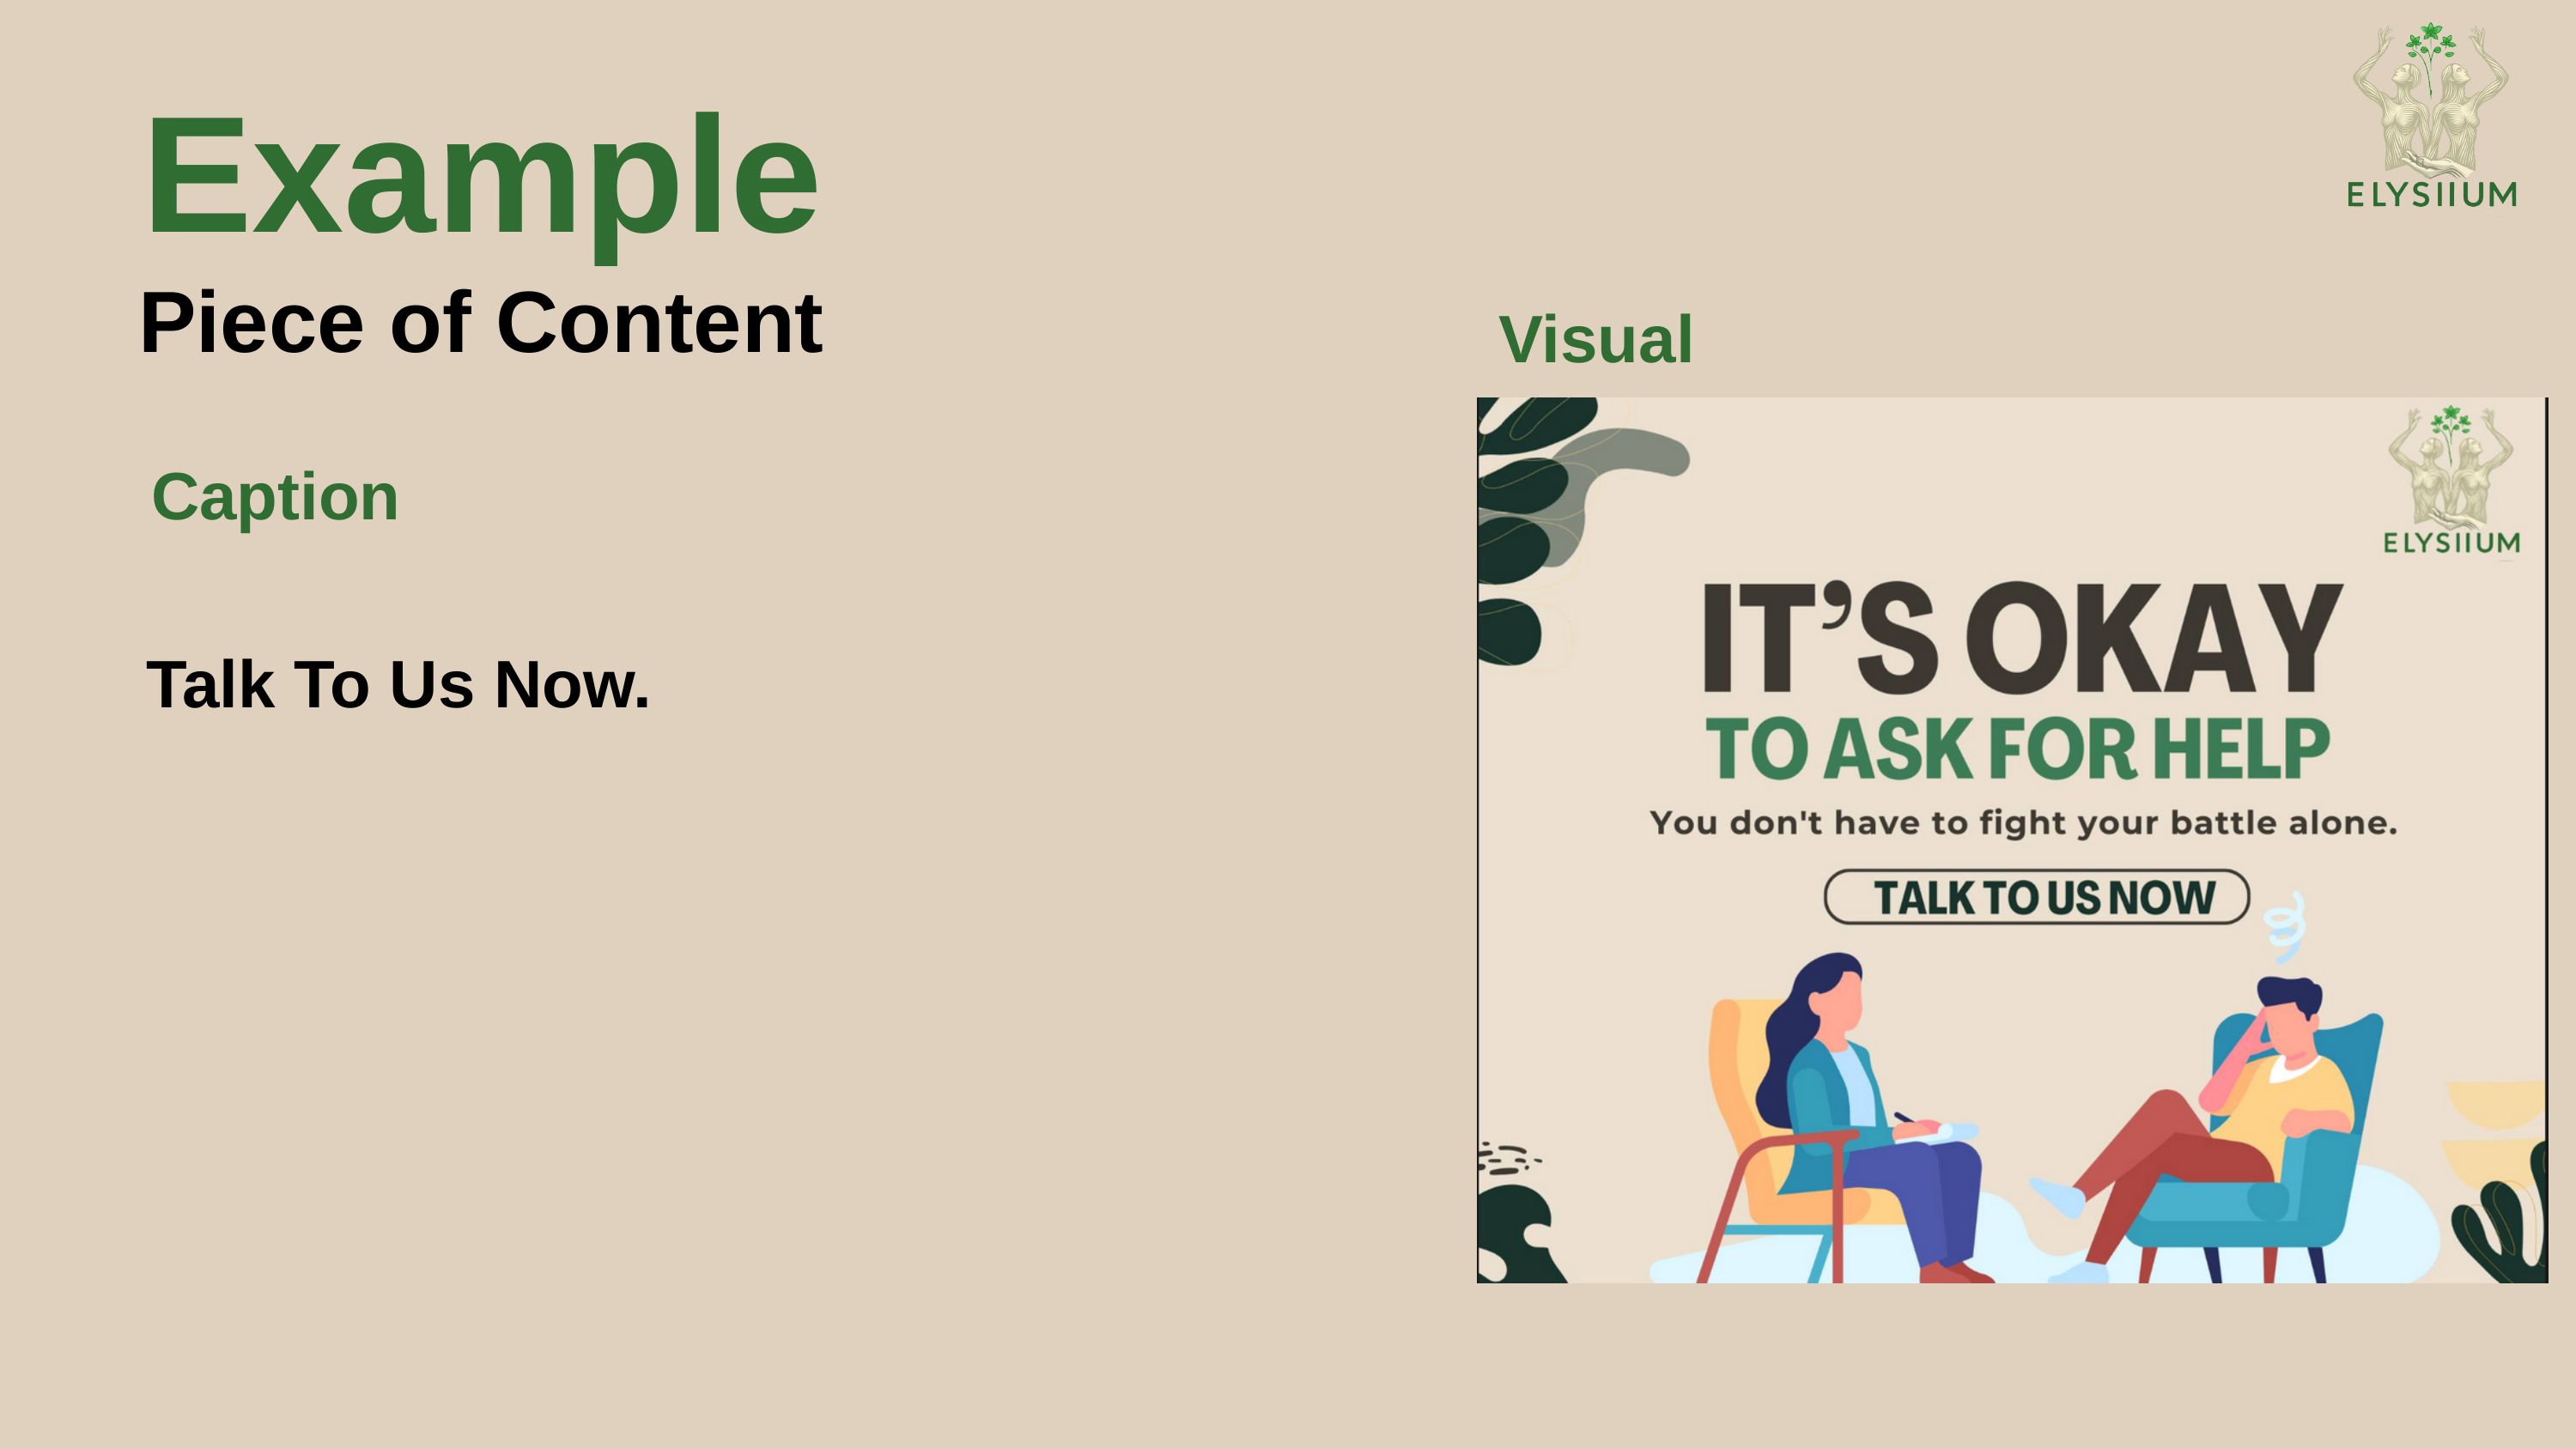

Example
Piece of Content
Visual

Caption
Talk To Us Now.